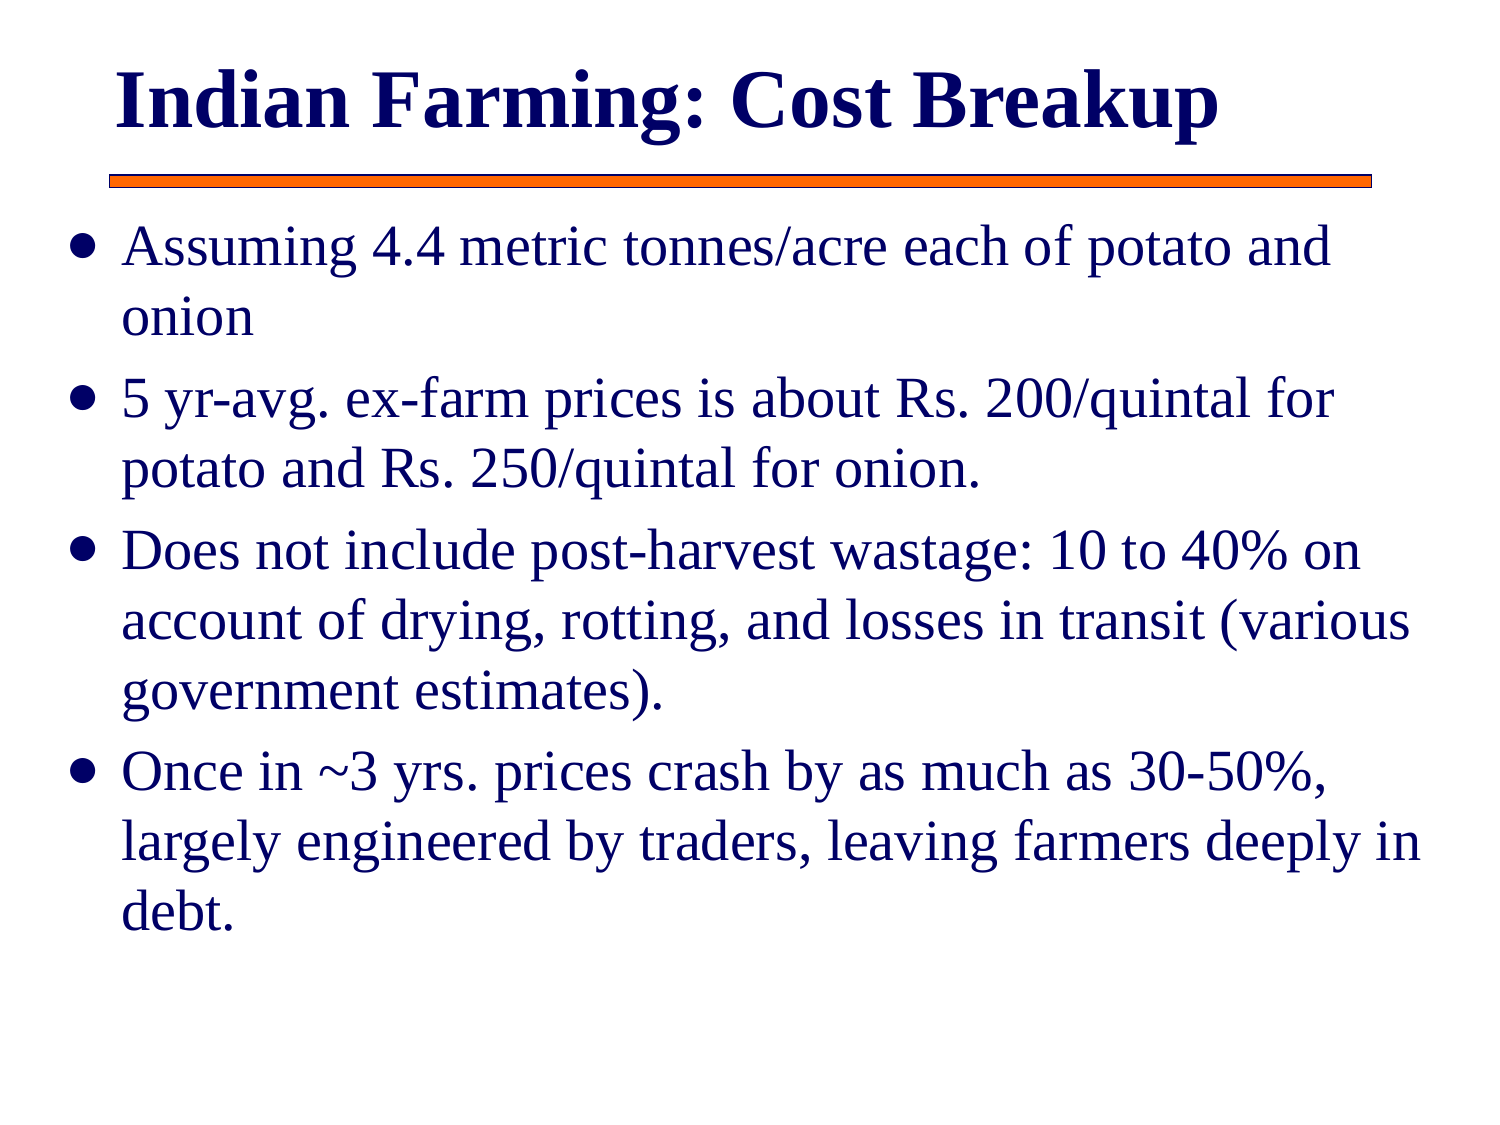

# Indian Farming: Cost Breakup
Assuming 4.4 metric tonnes/acre each of potato and onion
5 yr-avg. ex-farm prices is about Rs. 200/quintal for potato and Rs. 250/quintal for onion.
Does not include post-harvest wastage: 10 to 40% on account of drying, rotting, and losses in transit (various government estimates).
Once in ~3 yrs. prices crash by as much as 30-50%, largely engineered by traders, leaving farmers deeply in debt.